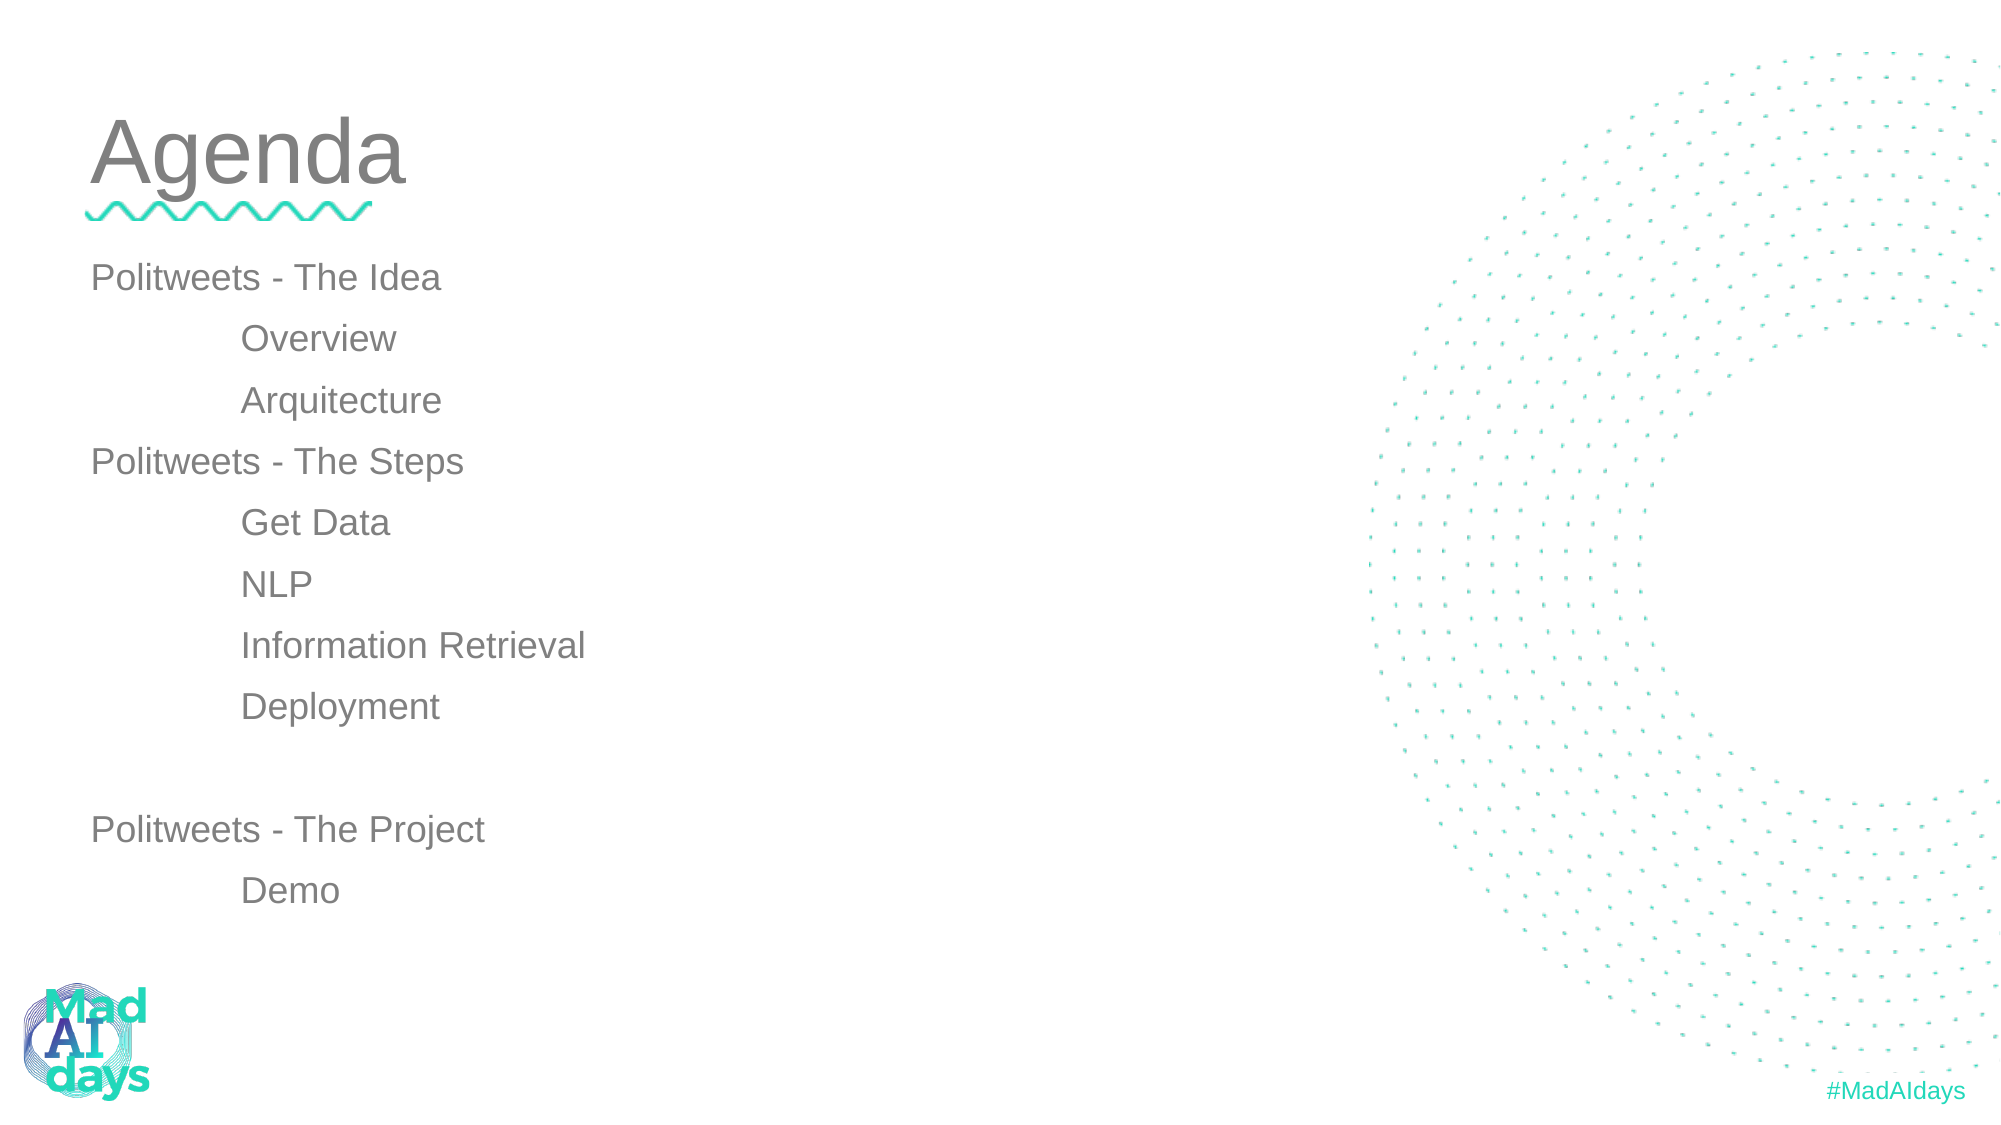

# Agenda
Politweets - The Idea
	Overview
	Arquitecture
Politweets - The Steps
	Get Data
	NLP
	Information Retrieval
	Deployment

Politweets - The Project
	Demo